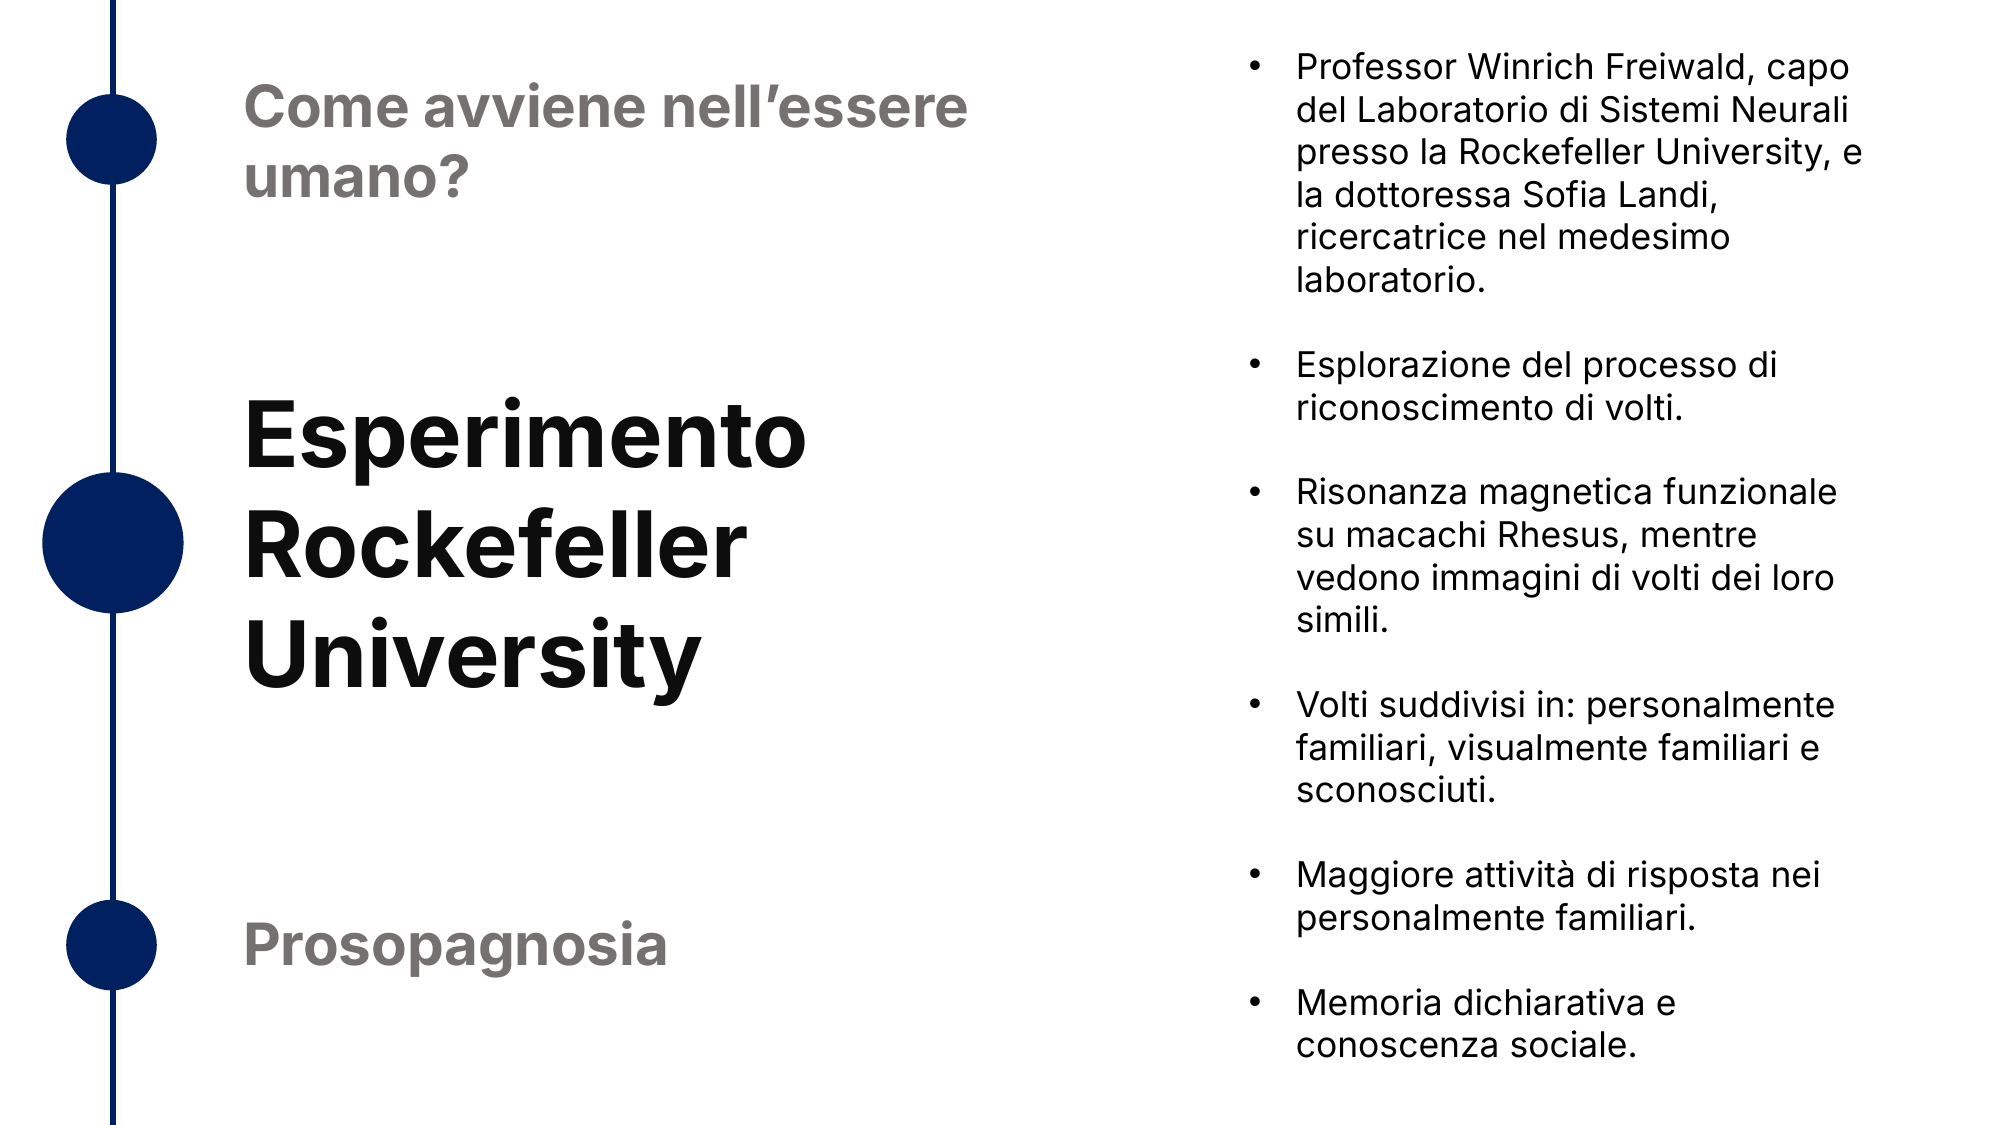

Professor Winrich Freiwald, capo del Laboratorio di Sistemi Neurali presso la Rockefeller University, e la dottoressa Sofia Landi, ricercatrice nel medesimo laboratorio.

Esplorazione del processo di riconoscimento di volti.

Risonanza magnetica funzionale su macachi Rhesus, mentre vedono immagini di volti dei loro simili.

Volti suddivisi in: personalmente familiari, visualmente familiari e sconosciuti.

Maggiore attività di risposta nei personalmente familiari.

Memoria dichiarativa e conoscenza sociale.

Come avviene nell’essere umano?

Esperimento Rockefeller University

Prosopagnosia